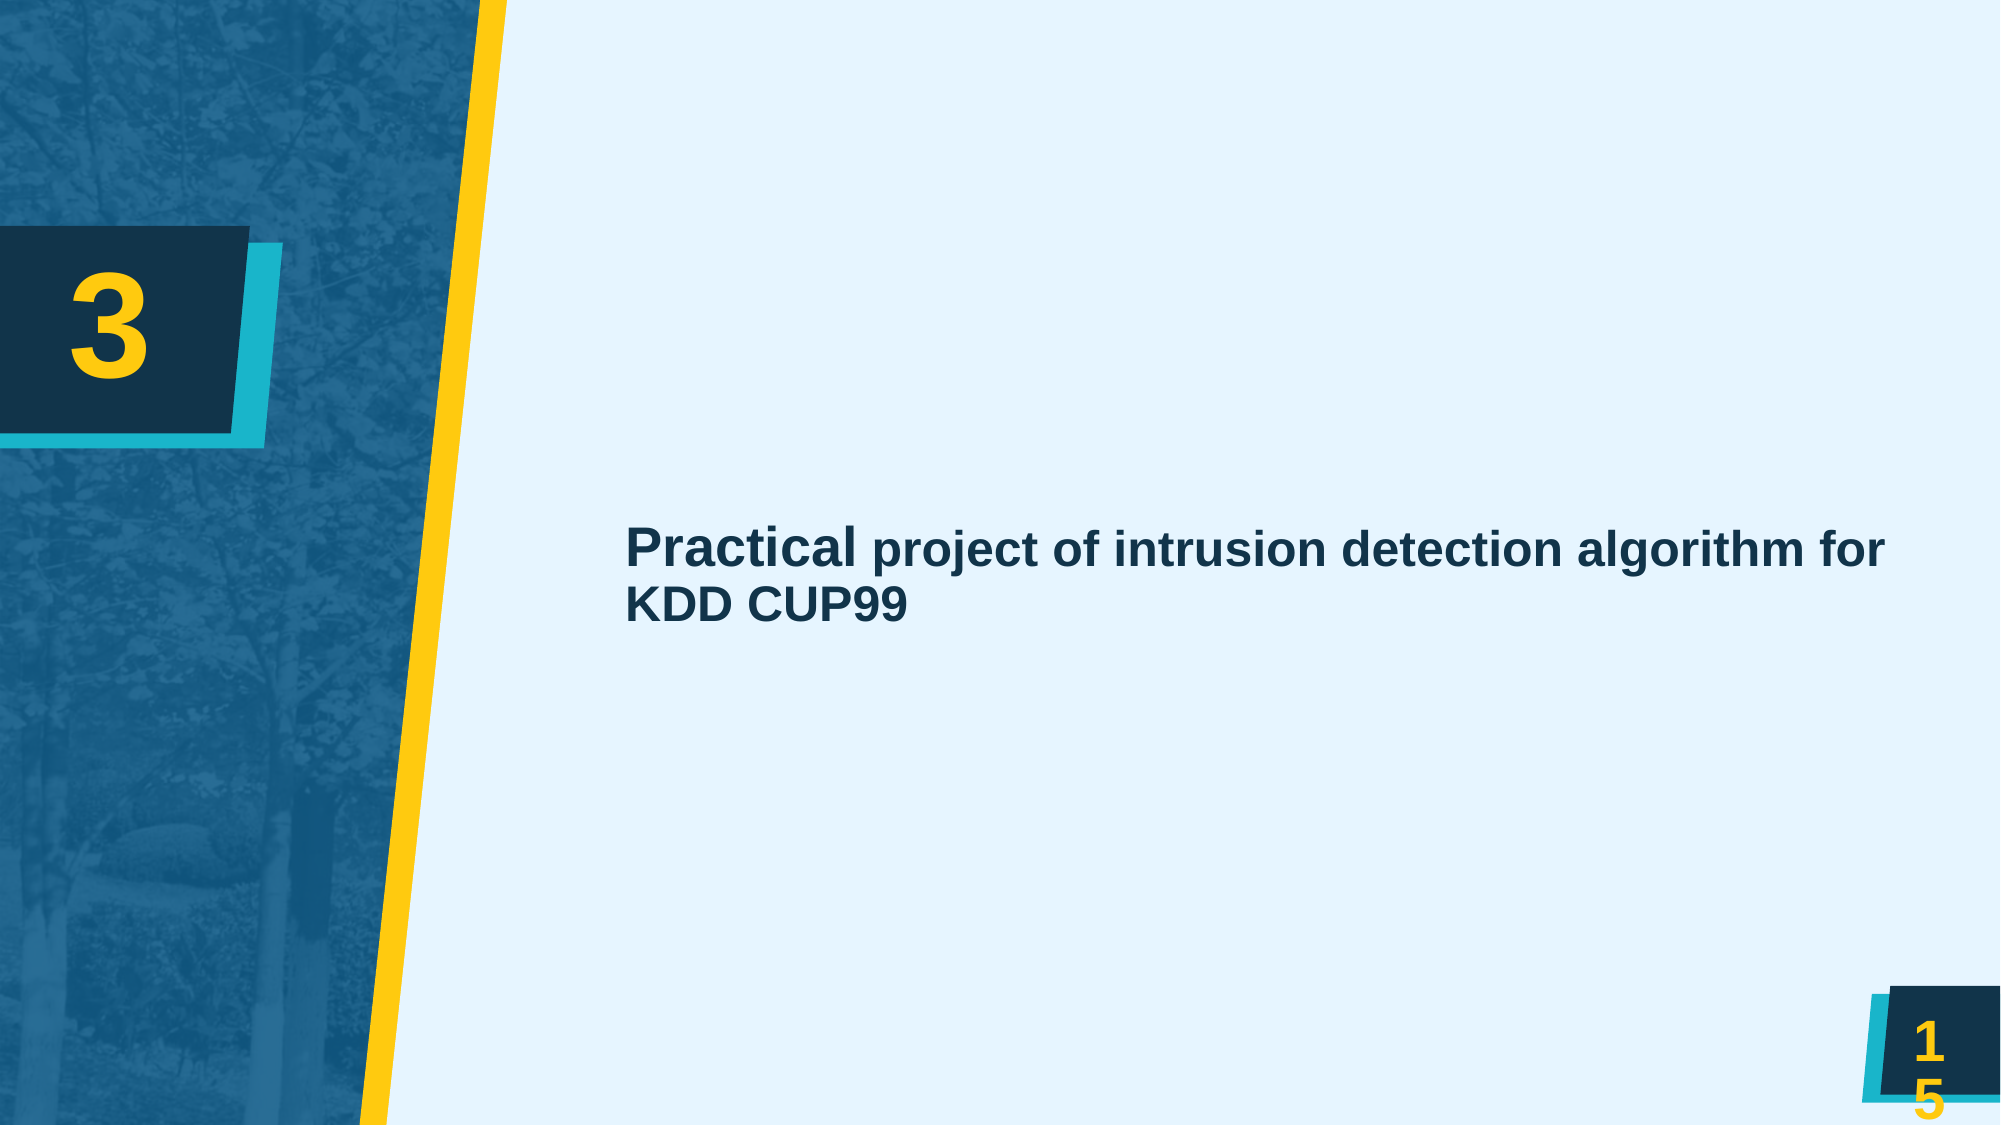

3
# Practical project of intrusion detection algorithm for KDD CUP99
15